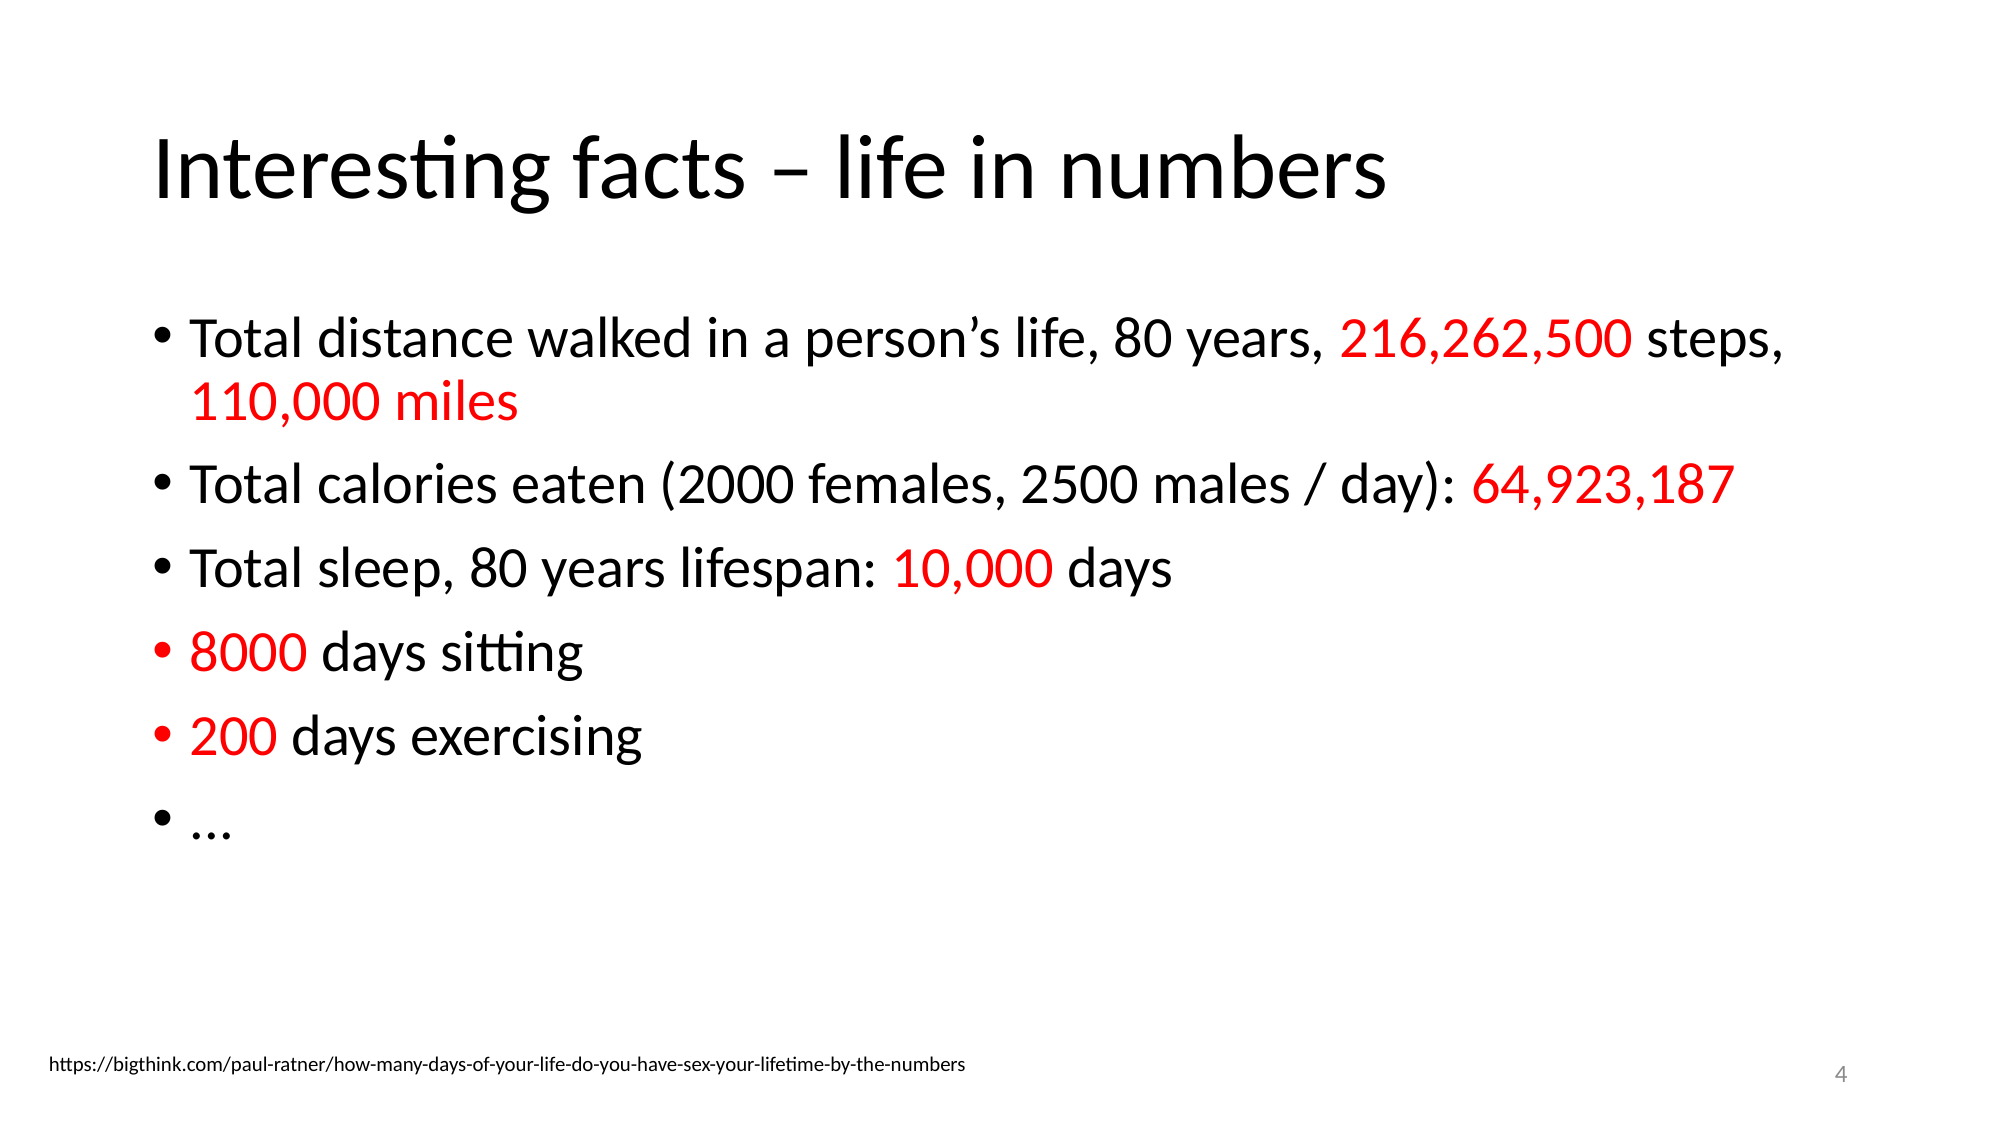

# Interesting facts – life in numbers
Total distance walked in a person’s life, 80 years, 216,262,500 steps, 110,000 miles
Total calories eaten (2000 females, 2500 males / day): 64,923,187
Total sleep, 80 years lifespan: 10,000 days
8000 days sitting
200 days exercising
...

4
https://bigthink.com/paul-ratner/how-many-days-of-your-life-do-you-have-sex-your-lifetime-by-the-numbers